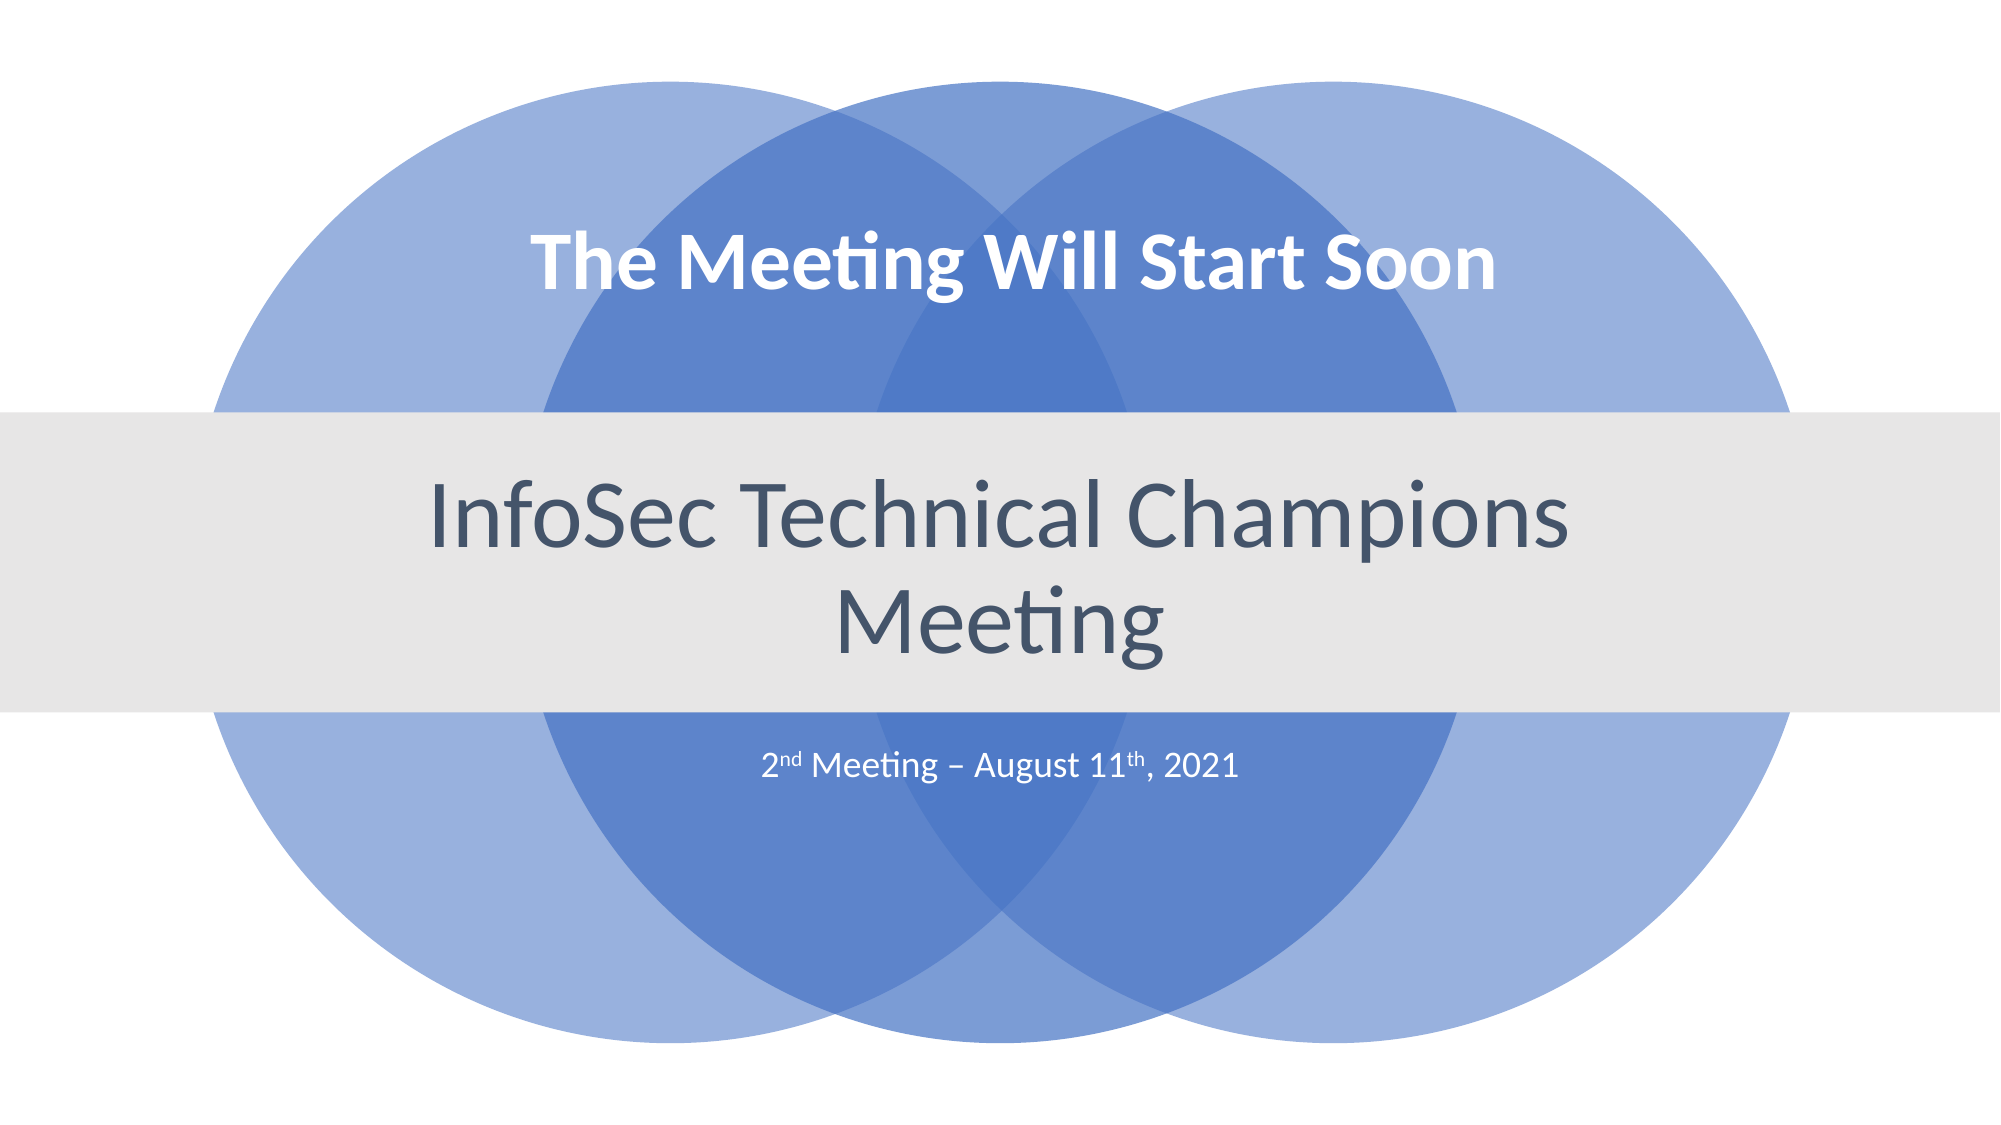

The Meeting Will Start Soon

# InfoSec Technical Champions Meeting
2nd Meeting – August 11th, 2021